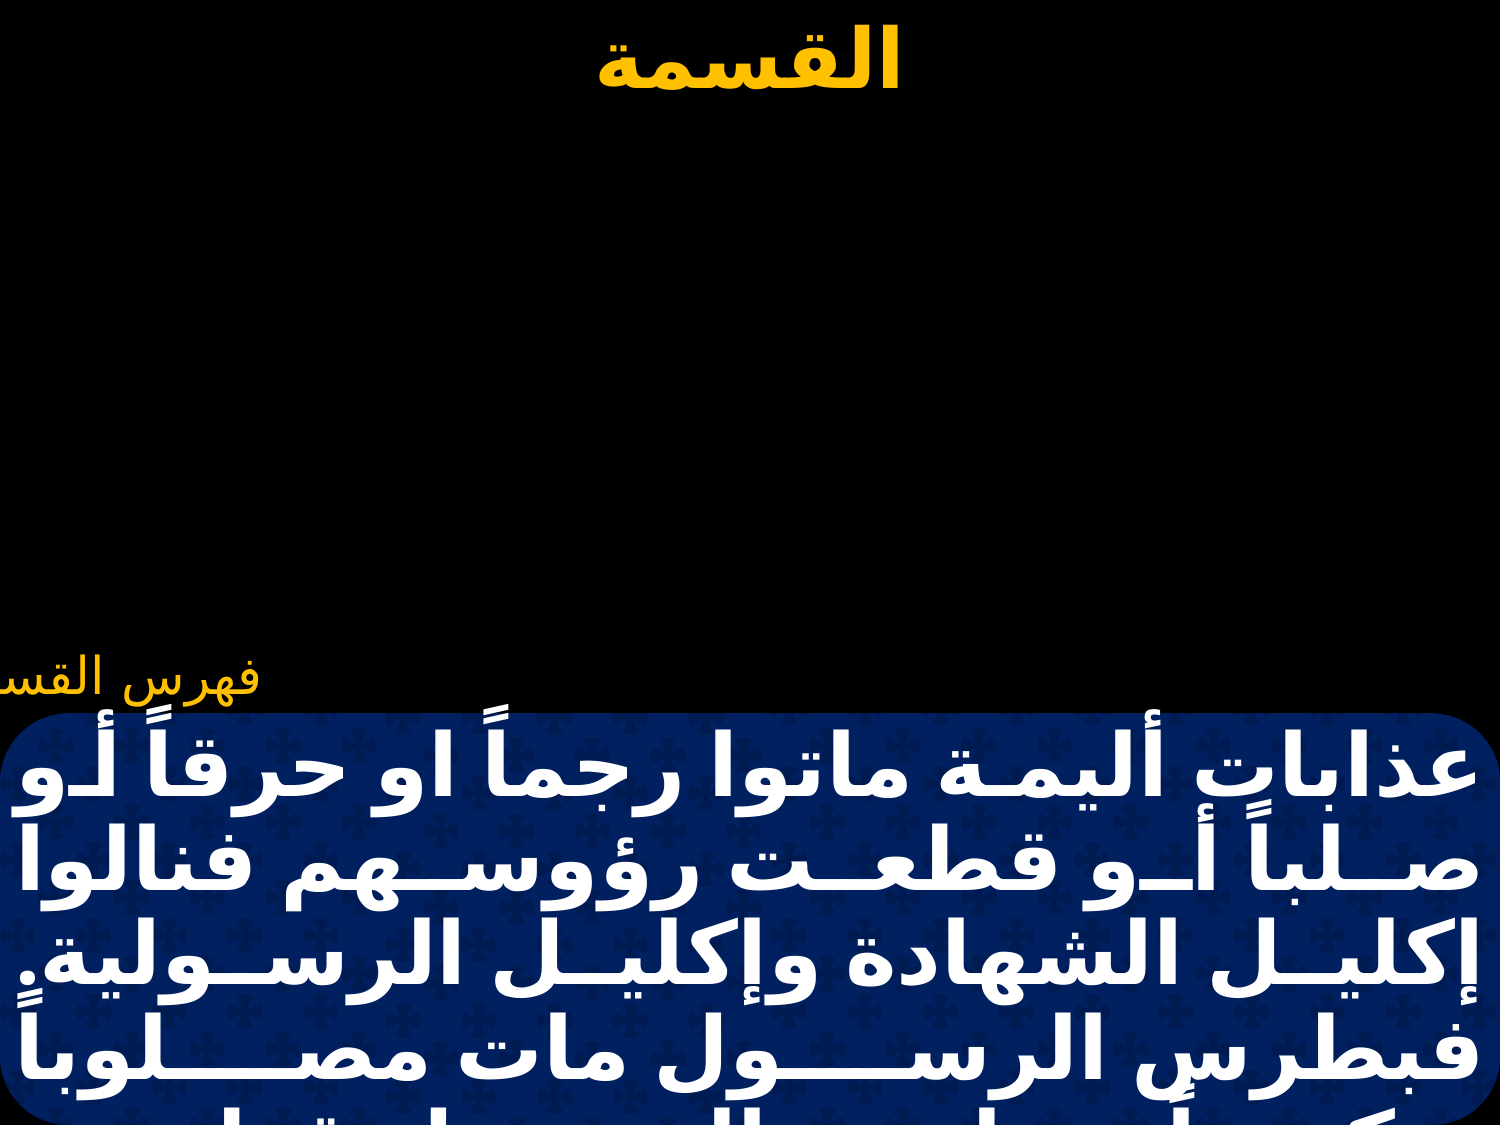

#
عذابات أليمة ماتوا رجماً او حرقاً أو صلباً أو قطعت رؤوسهم فنالوا إكليل الشهادة وإكليل الرسولية. فبطرس الرسول مات مصلوباً منكساً وبولس الرسول قطعت رأسه بالسيف ومرقس الرسول سلموه مربوطاً